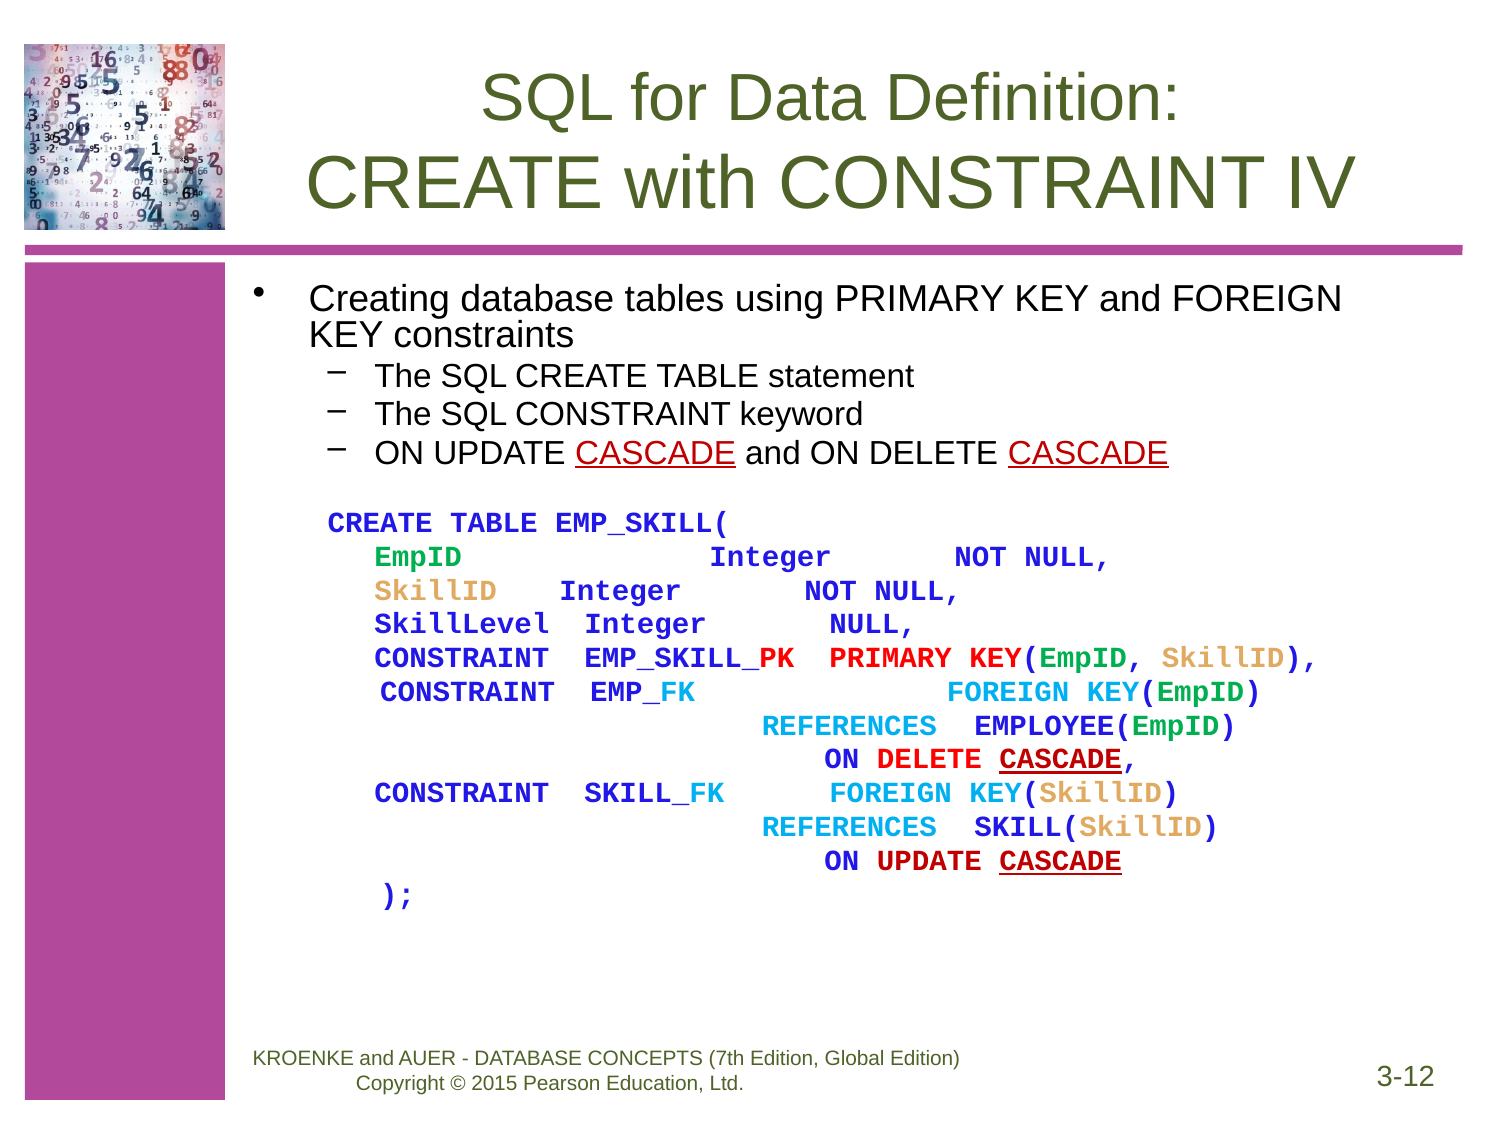

# SQL for Data Definition: CREATE with CONSTRAINT IV
Creating database tables using PRIMARY KEY and FOREIGN KEY constraints
The SQL CREATE TABLE statement
The SQL CONSTRAINT keyword
ON UPDATE CASCADE and ON DELETE CASCADE

CREATE TABLE EMP_SKILL(
  	EmpID    	  Integer       NOT NULL,
	SkillID 	  Integer       NOT NULL,
	SkillLevel  Integer       NULL,
	CONSTRAINT  EMP_SKILL_PK  PRIMARY KEY(EmpID, SkillID),
   CONSTRAINT  EMP_FK	       FOREIGN KEY(EmpID)
			     REFERENCES 	EMPLOYEE(EmpID)
			      	ON DELETE CASCADE,
	CONSTRAINT  SKILL_FK      FOREIGN KEY(SkillID)
		        	     REFERENCES 	SKILL(SkillID)
				ON UPDATE CASCADE
   );

KROENKE and AUER - DATABASE CONCEPTS (7th Edition, Global Edition)                                      Copyright © 2015 Pearson Education, Ltd.
3-12